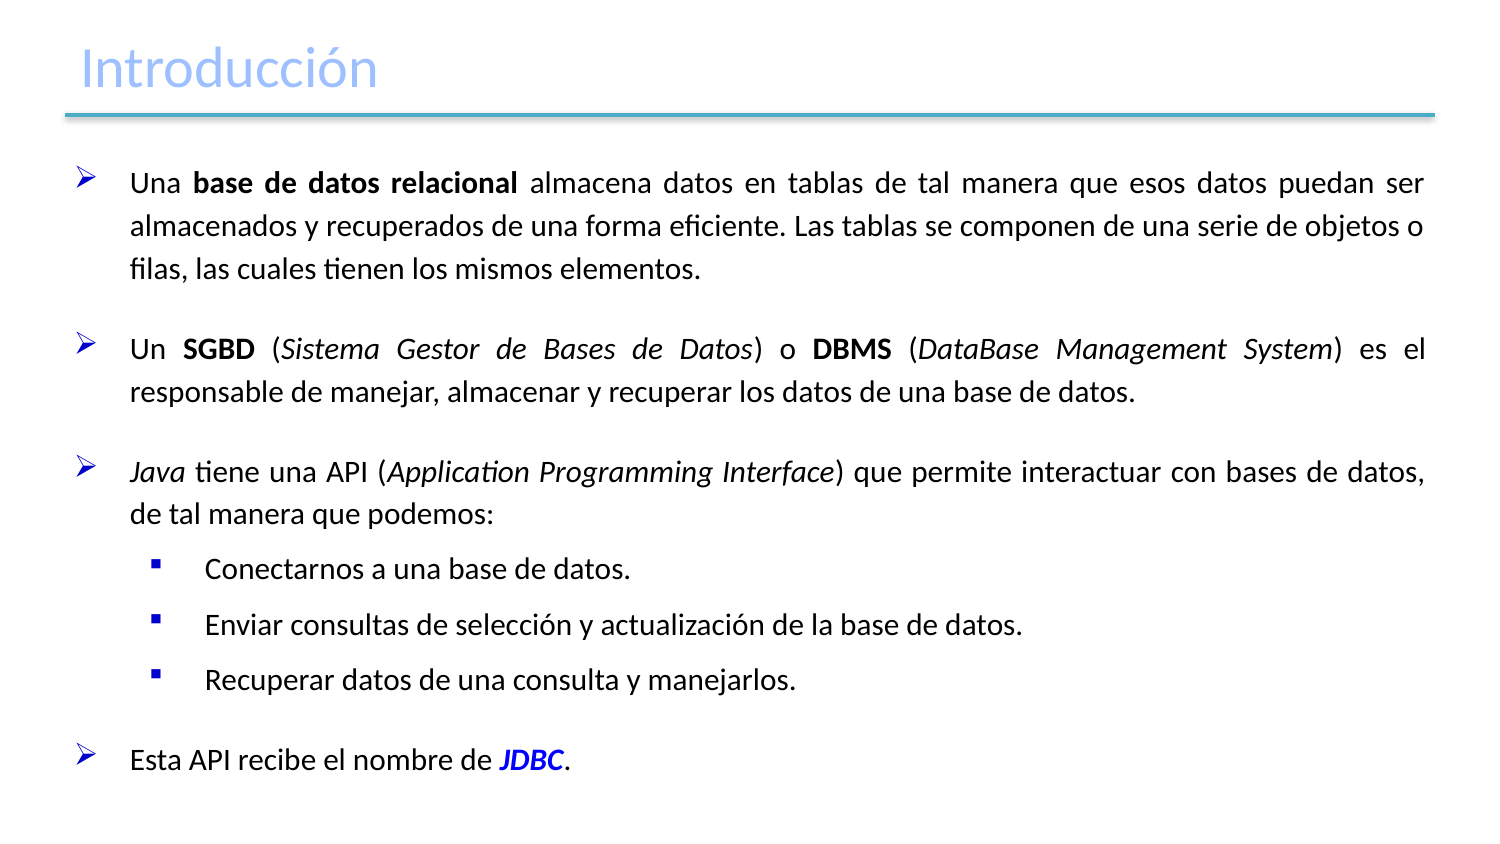

# Introducción
Una base de datos relacional almacena datos en tablas de tal manera que esos datos puedan ser almacenados y recuperados de una forma eficiente. Las tablas se componen de una serie de objetos o filas, las cuales tienen los mismos elementos.
Un SGBD (Sistema Gestor de Bases de Datos) o DBMS (DataBase Management System) es el responsable de manejar, almacenar y recuperar los datos de una base de datos.
Java tiene una API (Application Programming Interface) que permite interactuar con bases de datos, de tal manera que podemos:
Conectarnos a una base de datos.
Enviar consultas de selección y actualización de la base de datos.
Recuperar datos de una consulta y manejarlos.
Esta API recibe el nombre de JDBC.